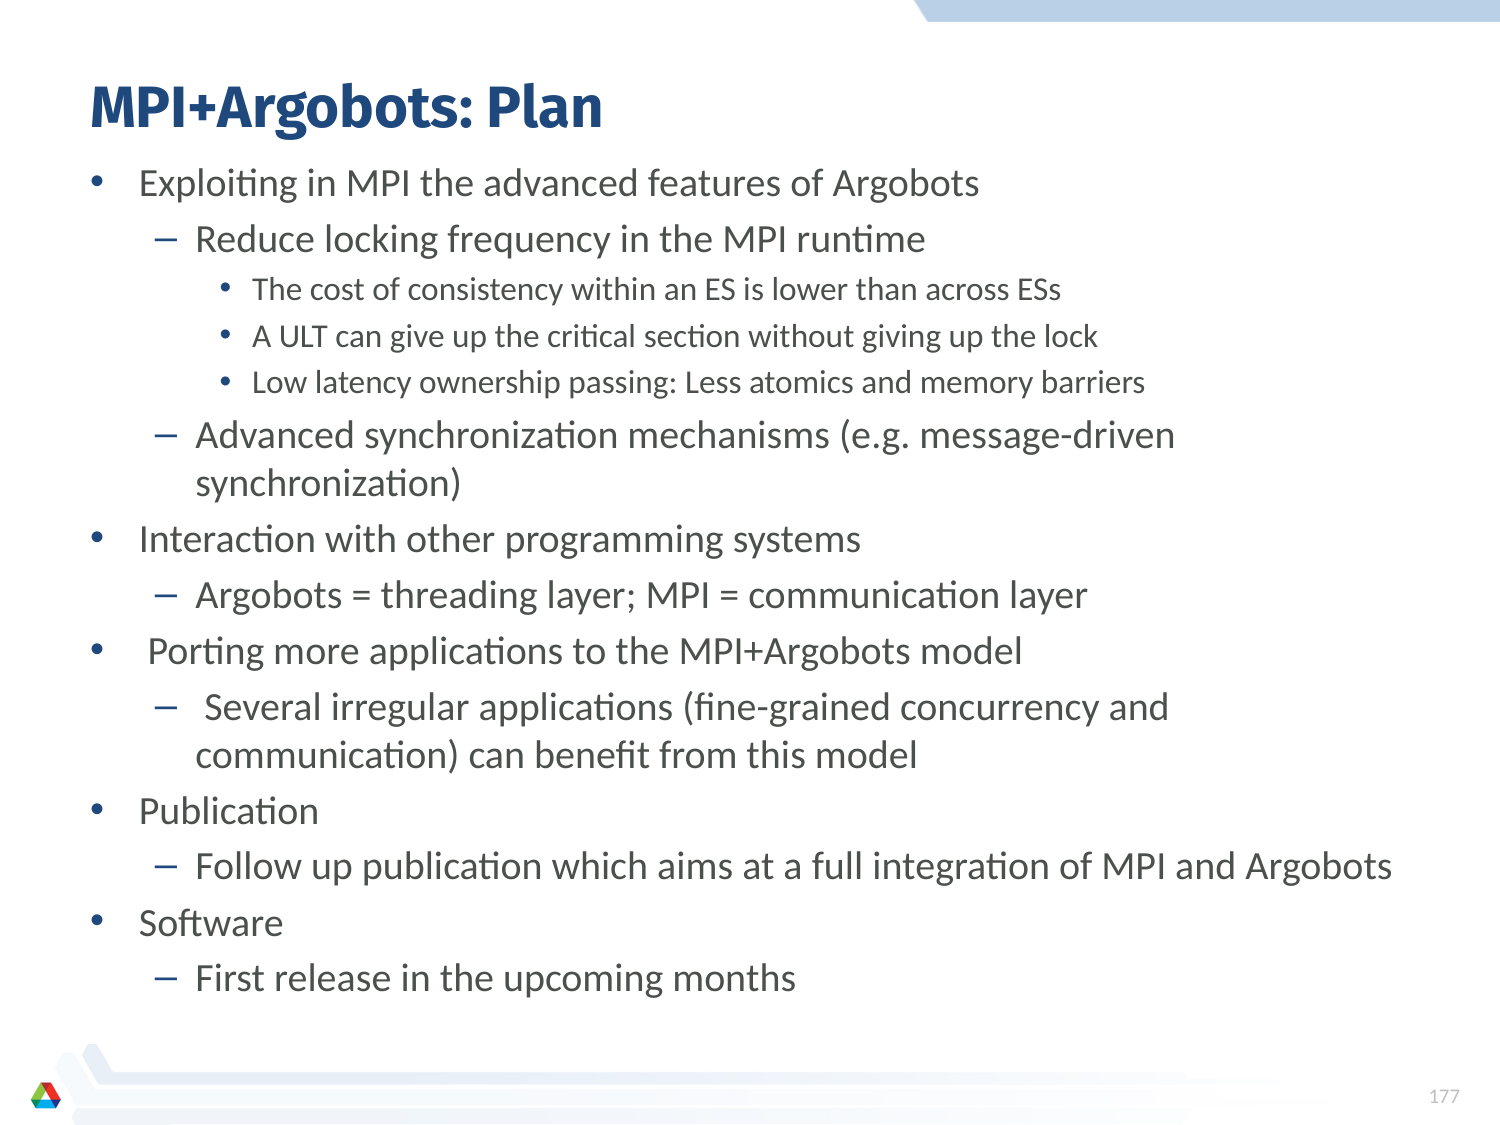

# MPI+Argobots: Plan
Exploiting in MPI the advanced features of Argobots
Reduce locking frequency in the MPI runtime
The cost of consistency within an ES is lower than across ESs
A ULT can give up the critical section without giving up the lock
Low latency ownership passing: Less atomics and memory barriers
Advanced synchronization mechanisms (e.g. message-driven synchronization)
Interaction with other programming systems
Argobots = threading layer; MPI = communication layer
 Porting more applications to the MPI+Argobots model
 Several irregular applications (fine-grained concurrency and communication) can benefit from this model
Publication
Follow up publication which aims at a full integration of MPI and Argobots
Software
First release in the upcoming months

177